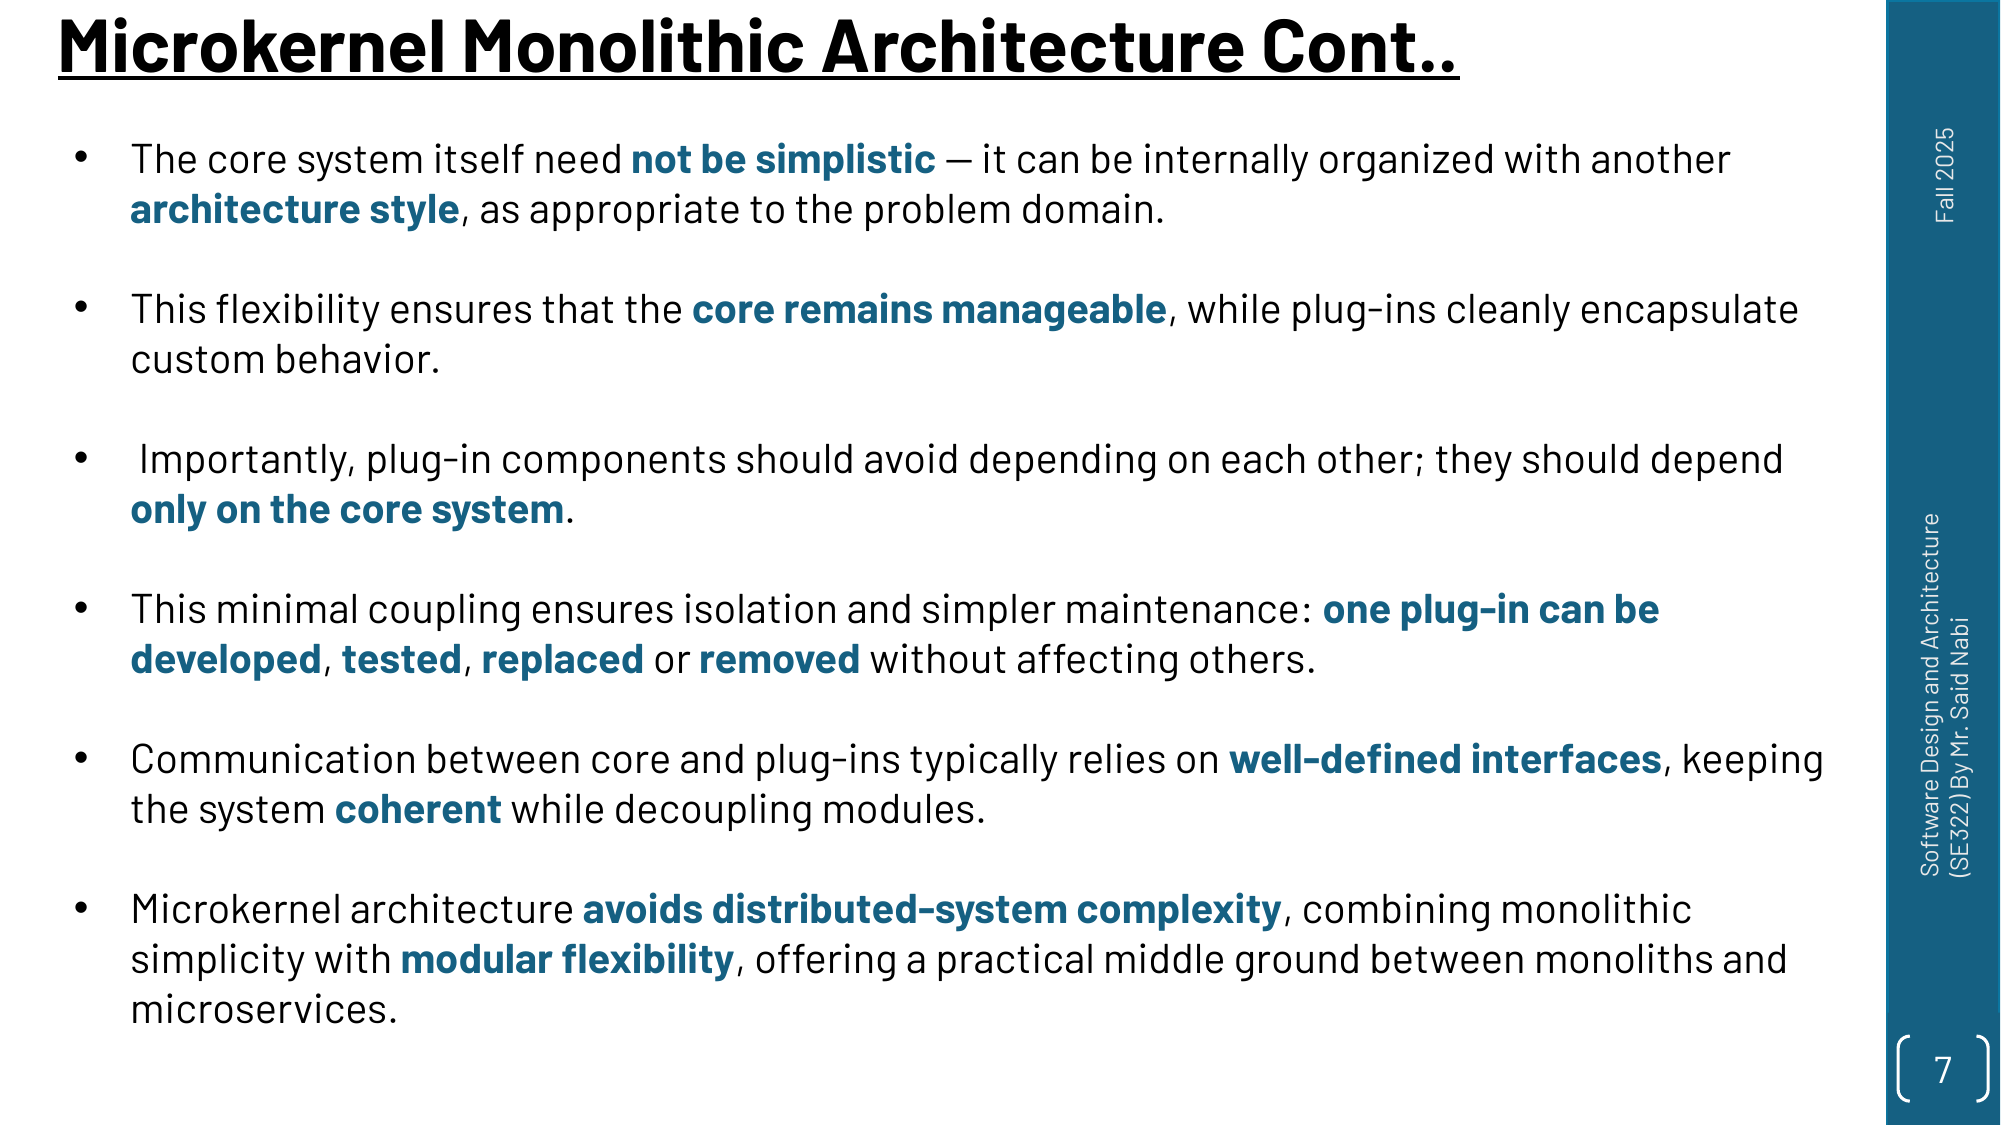

Microkernel Monolithic Architecture Cont..
The core system itself need not be simplistic — it can be internally organized with another architecture style, as appropriate to the problem domain.

This flexibility ensures that the core remains manageable, while plug-ins cleanly encapsulate custom behavior.

 Importantly, plug-in components should avoid depending on each other; they should depend only on the core system.

This minimal coupling ensures isolation and simpler maintenance: one plug-in can be developed, tested, replaced or removed without affecting others.

Communication between core and plug-ins typically relies on well‑defined interfaces, keeping the system coherent while decoupling modules.

Microkernel architecture avoids distributed-system complexity, combining monolithic simplicity with modular flexibility, offering a practical middle ground between monoliths and microservices.